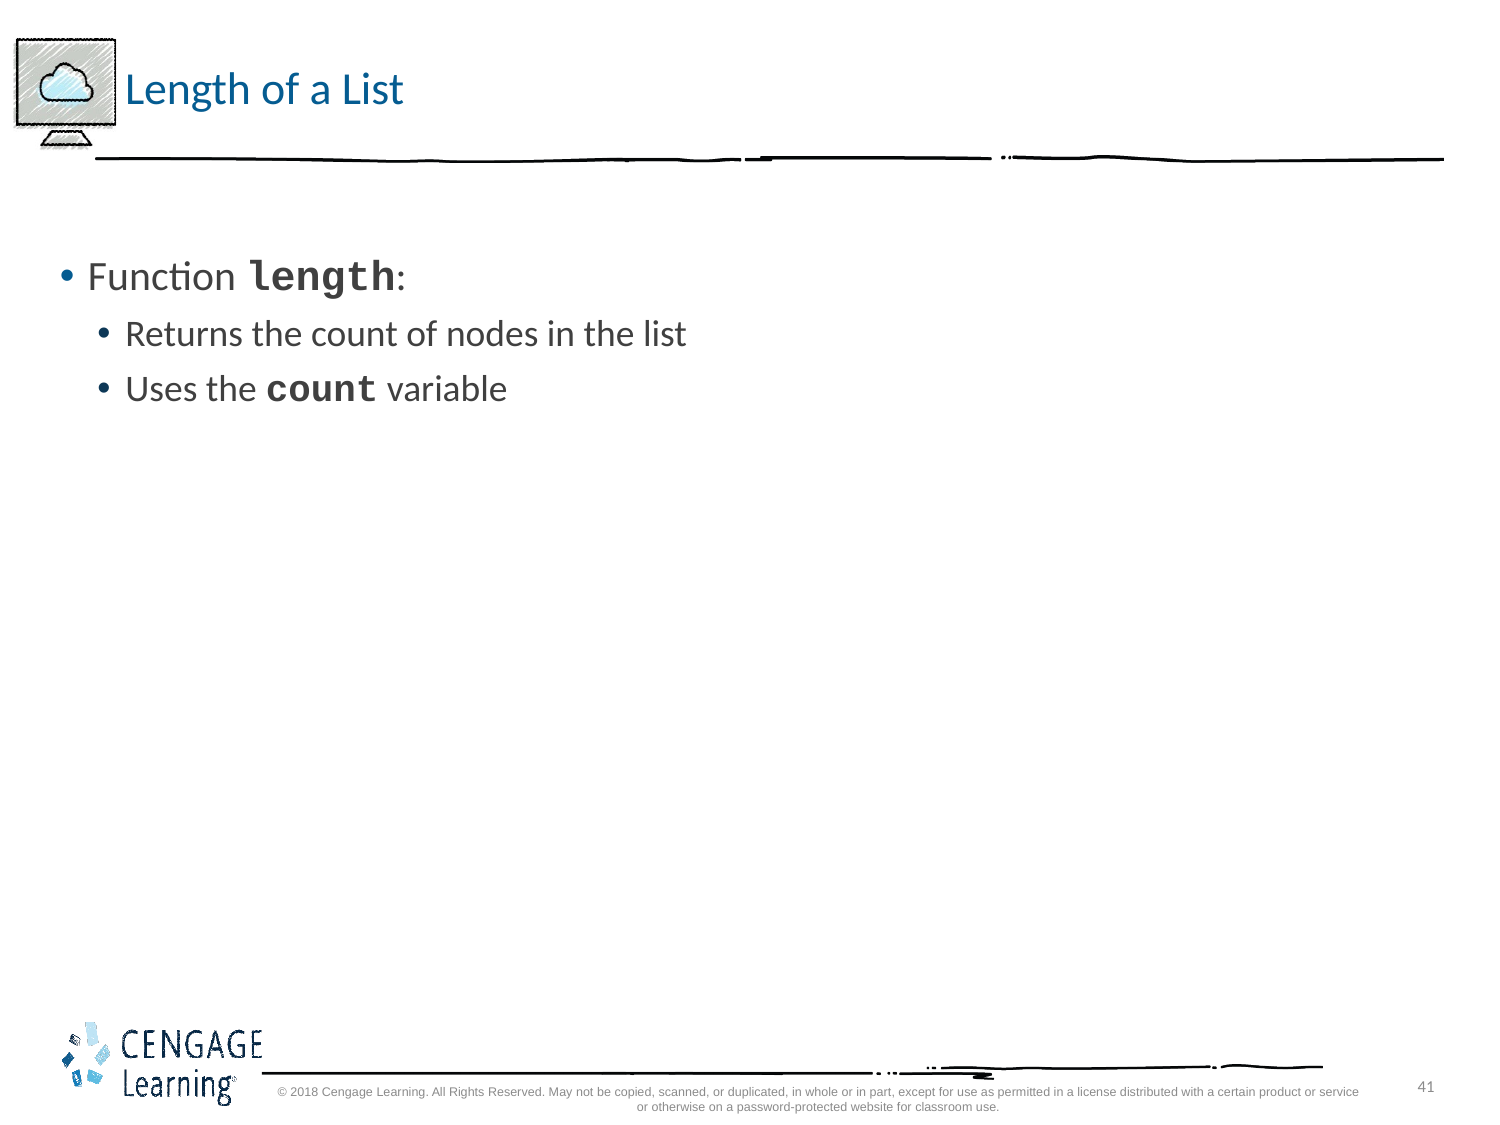

# Length of a List
Function length:
Returns the count of nodes in the list
Uses the count variable

© 2018 Cengage Learning. All Rights Reserved. May not be copied, scanned, or duplicated, in whole or in part, except for use as permitted in a license distributed with a certain product or service or otherwise on a password-protected website for classroom use.